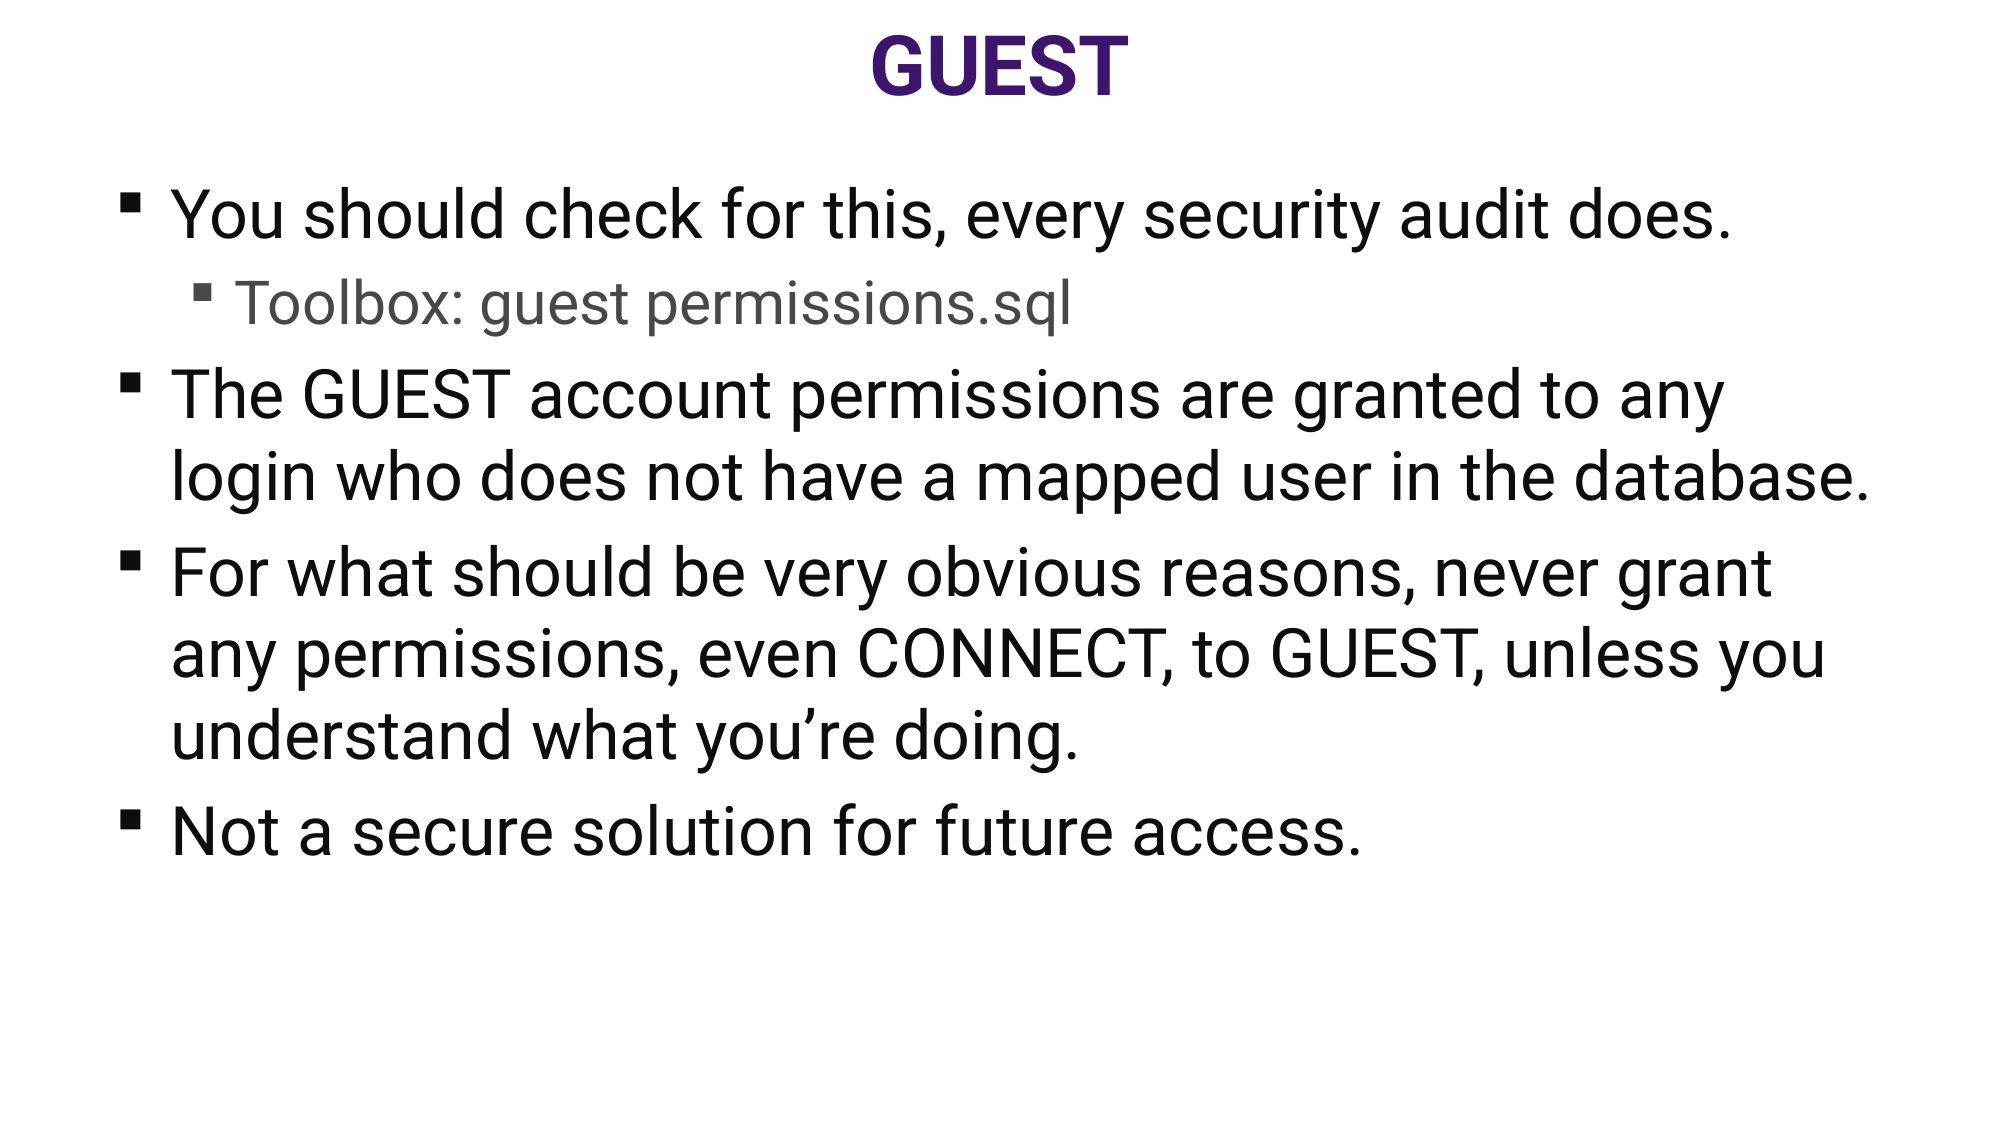

# GUEST
You should check for this, every security audit does.
Toolbox: guest permissions.sql
The GUEST account permissions are granted to any login who does not have a mapped user in the database.
For what should be very obvious reasons, never grant any permissions, even CONNECT, to GUEST, unless you understand what you’re doing.
Not a secure solution for future access.